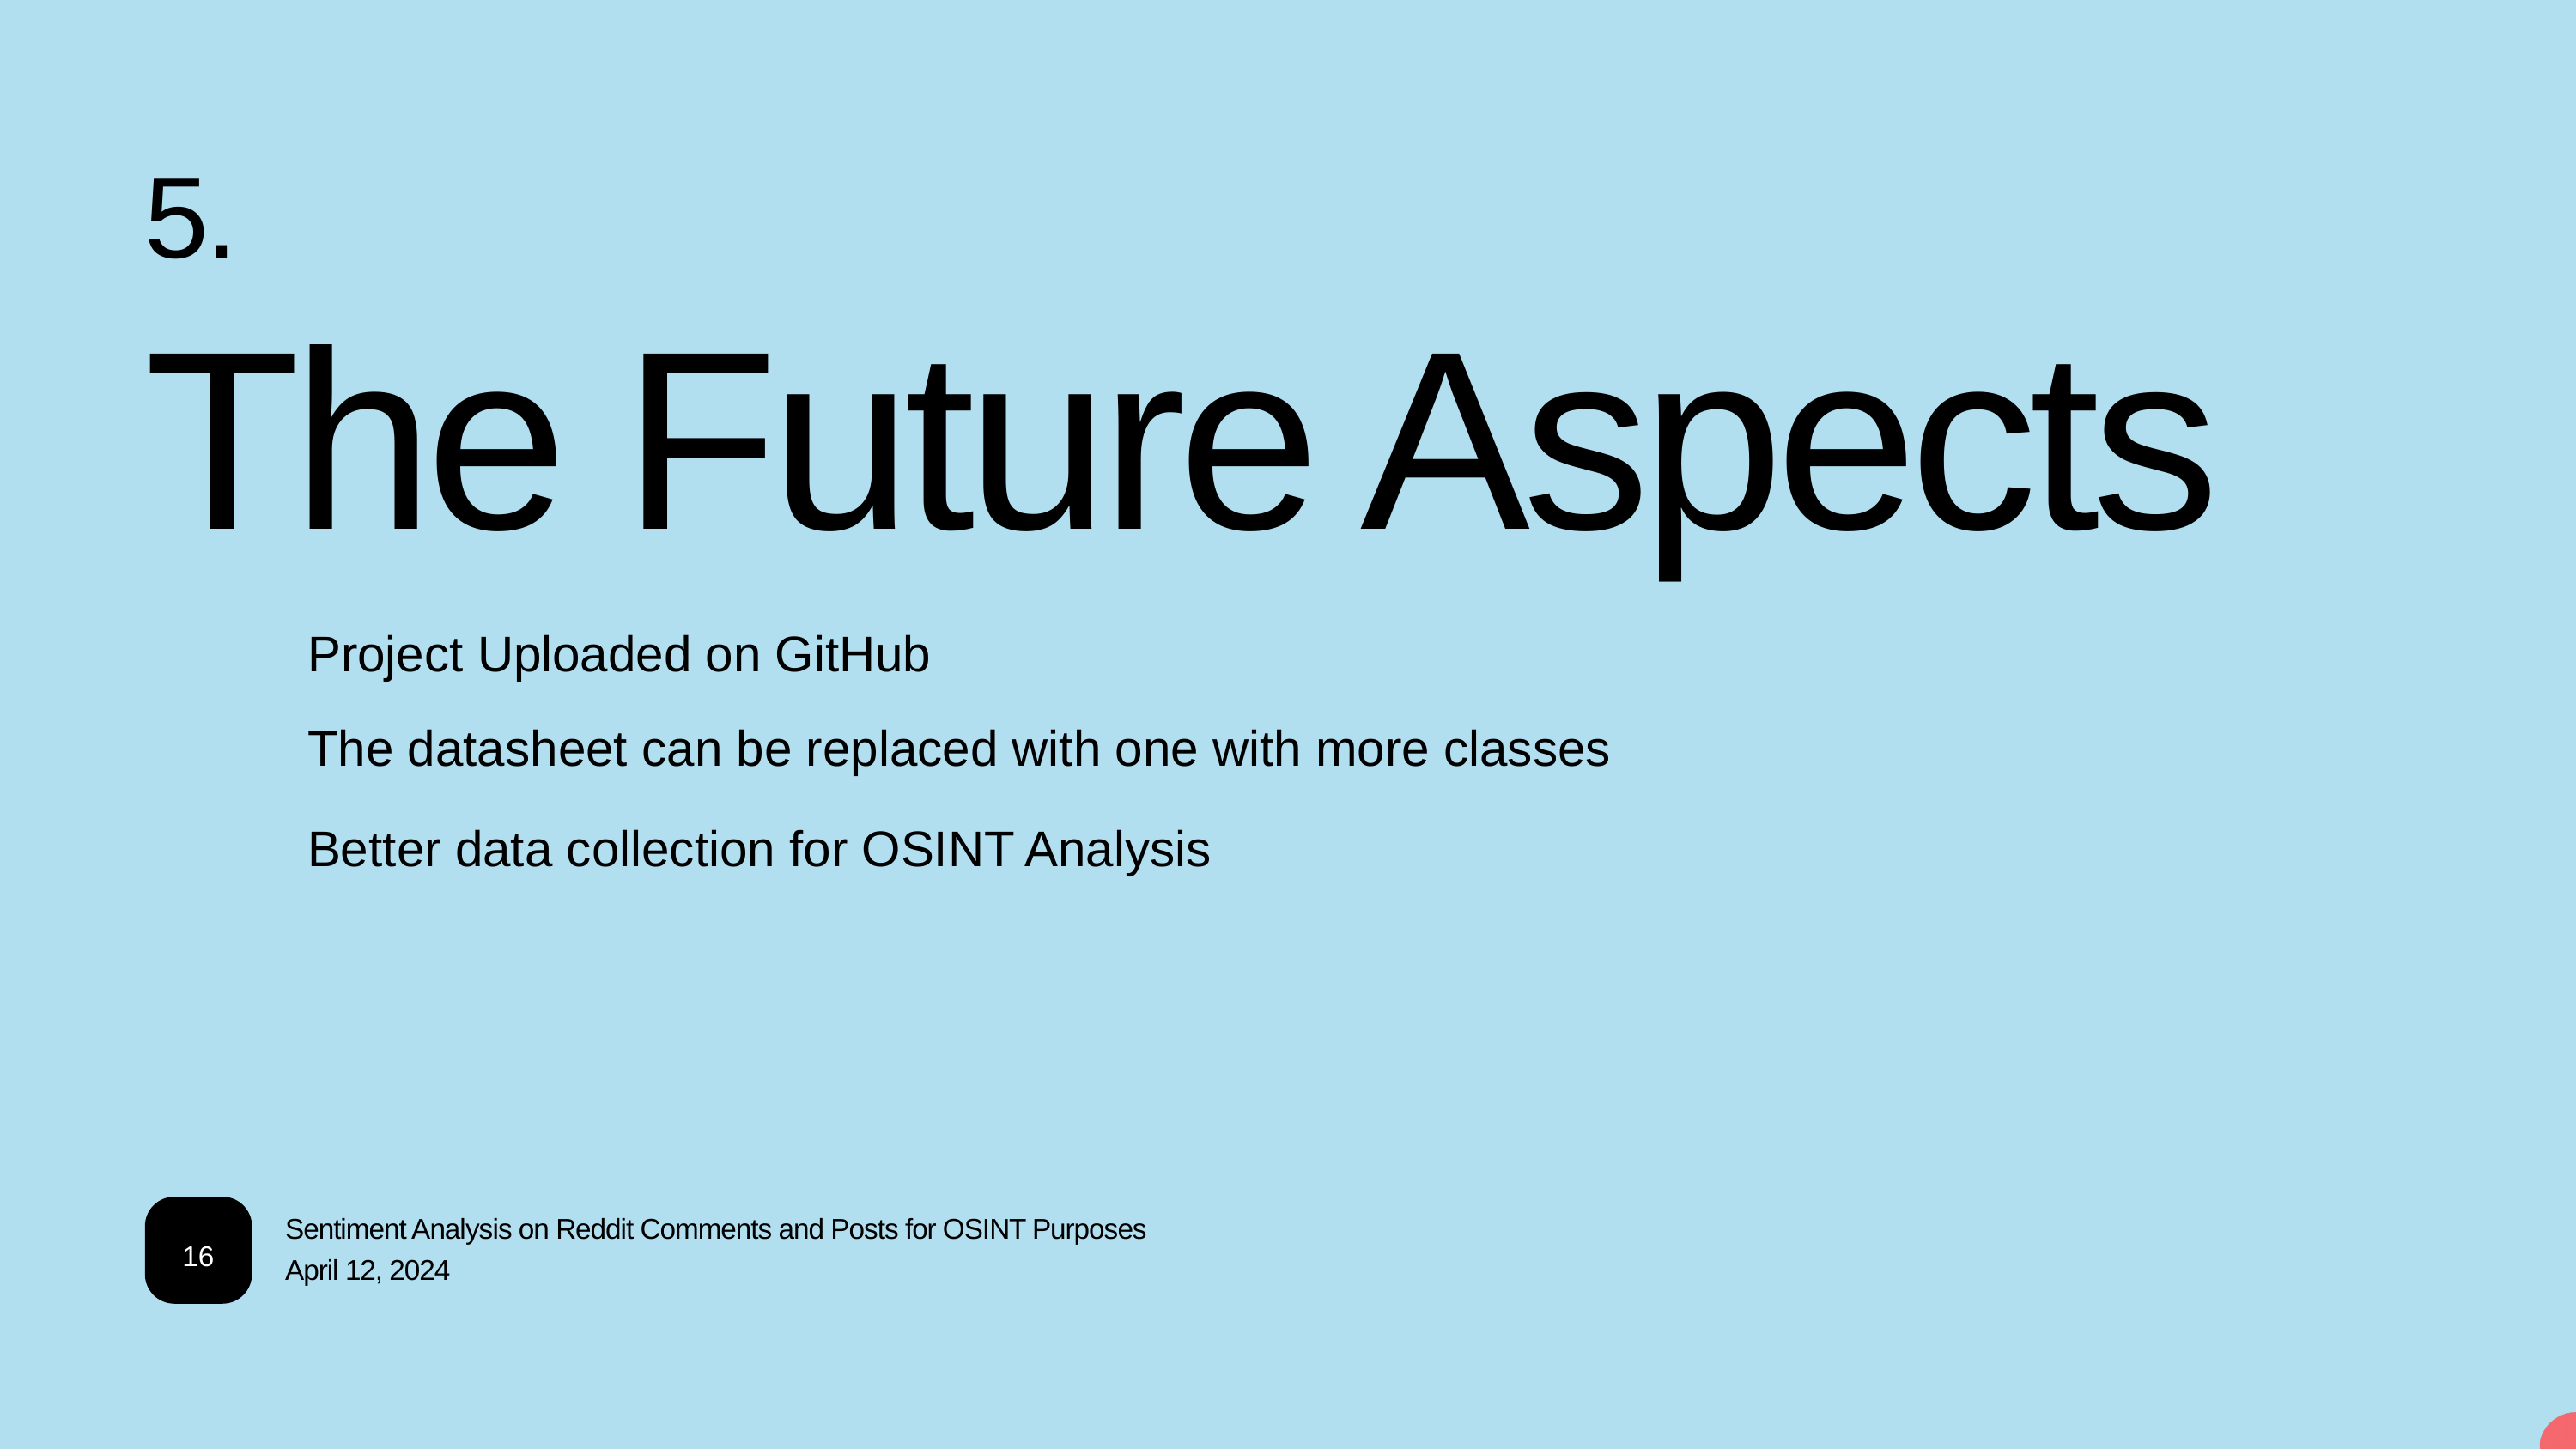

5.
The Future Aspects
Project Uploaded on GitHub
The datasheet can be replaced with one with more classes
Better data collection for OSINT Analysis

Sentiment Analysis on Reddit Comments and Posts for OSINT Purposes
16
April 12, 2024